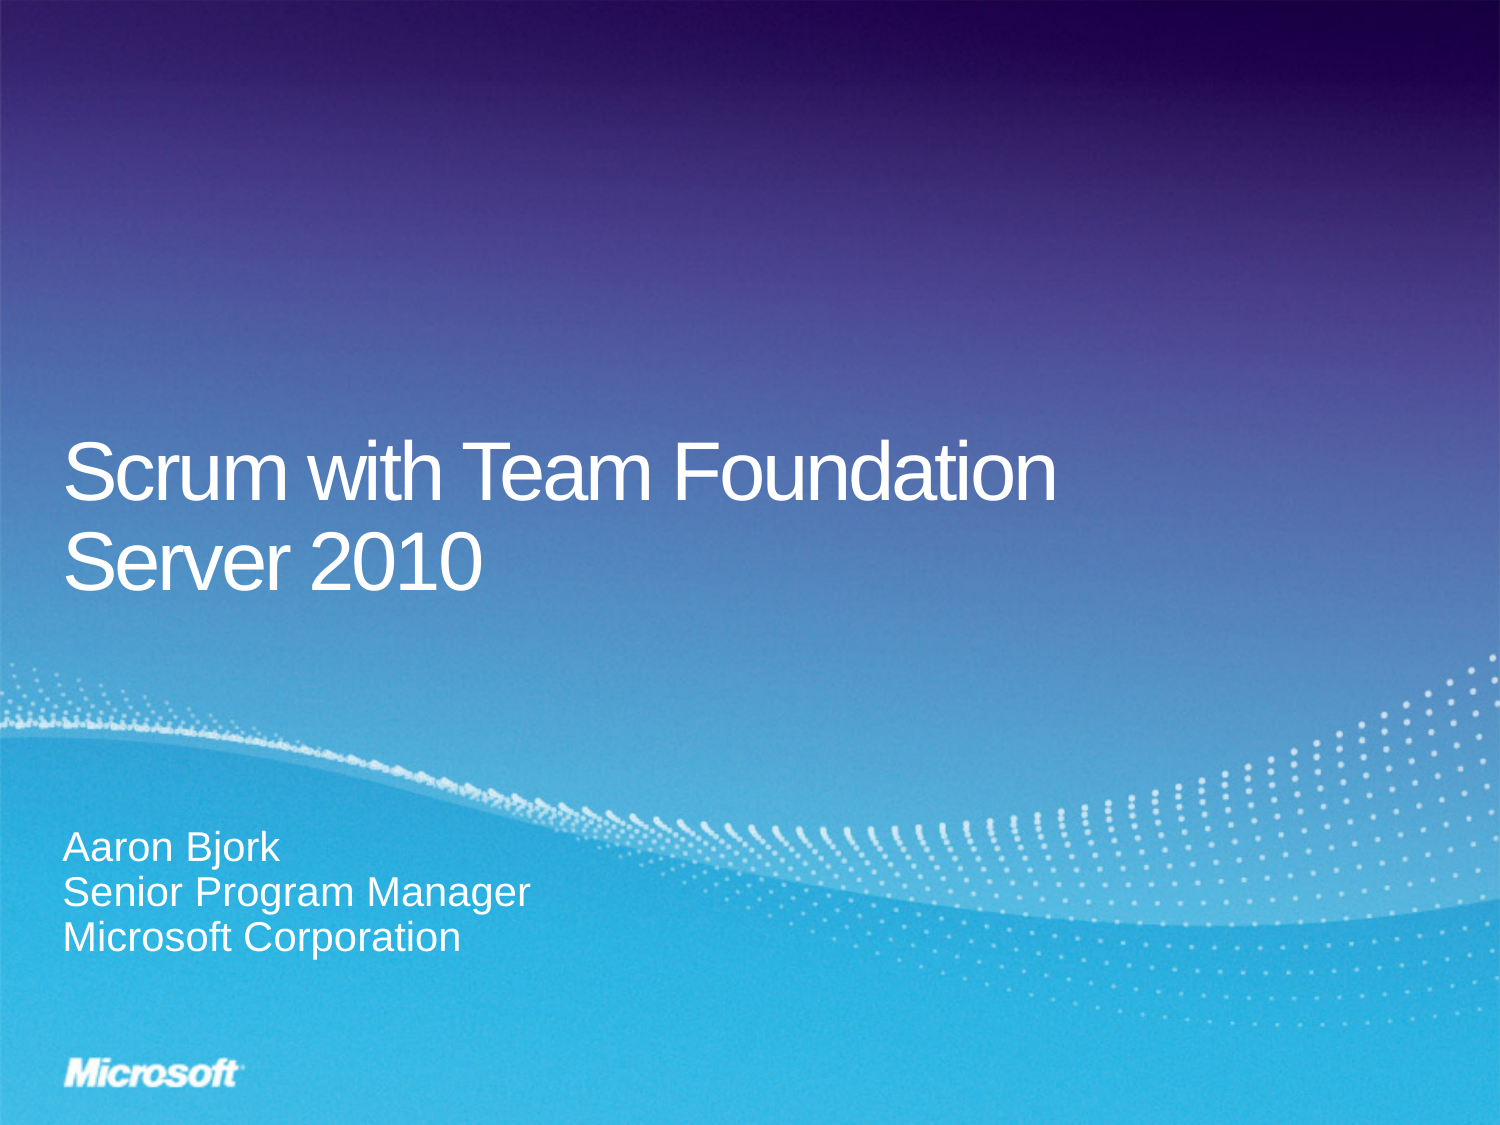

# Scrum with Team Foundation Server 2010
Aaron Bjork
Senior Program Manager
Microsoft Corporation